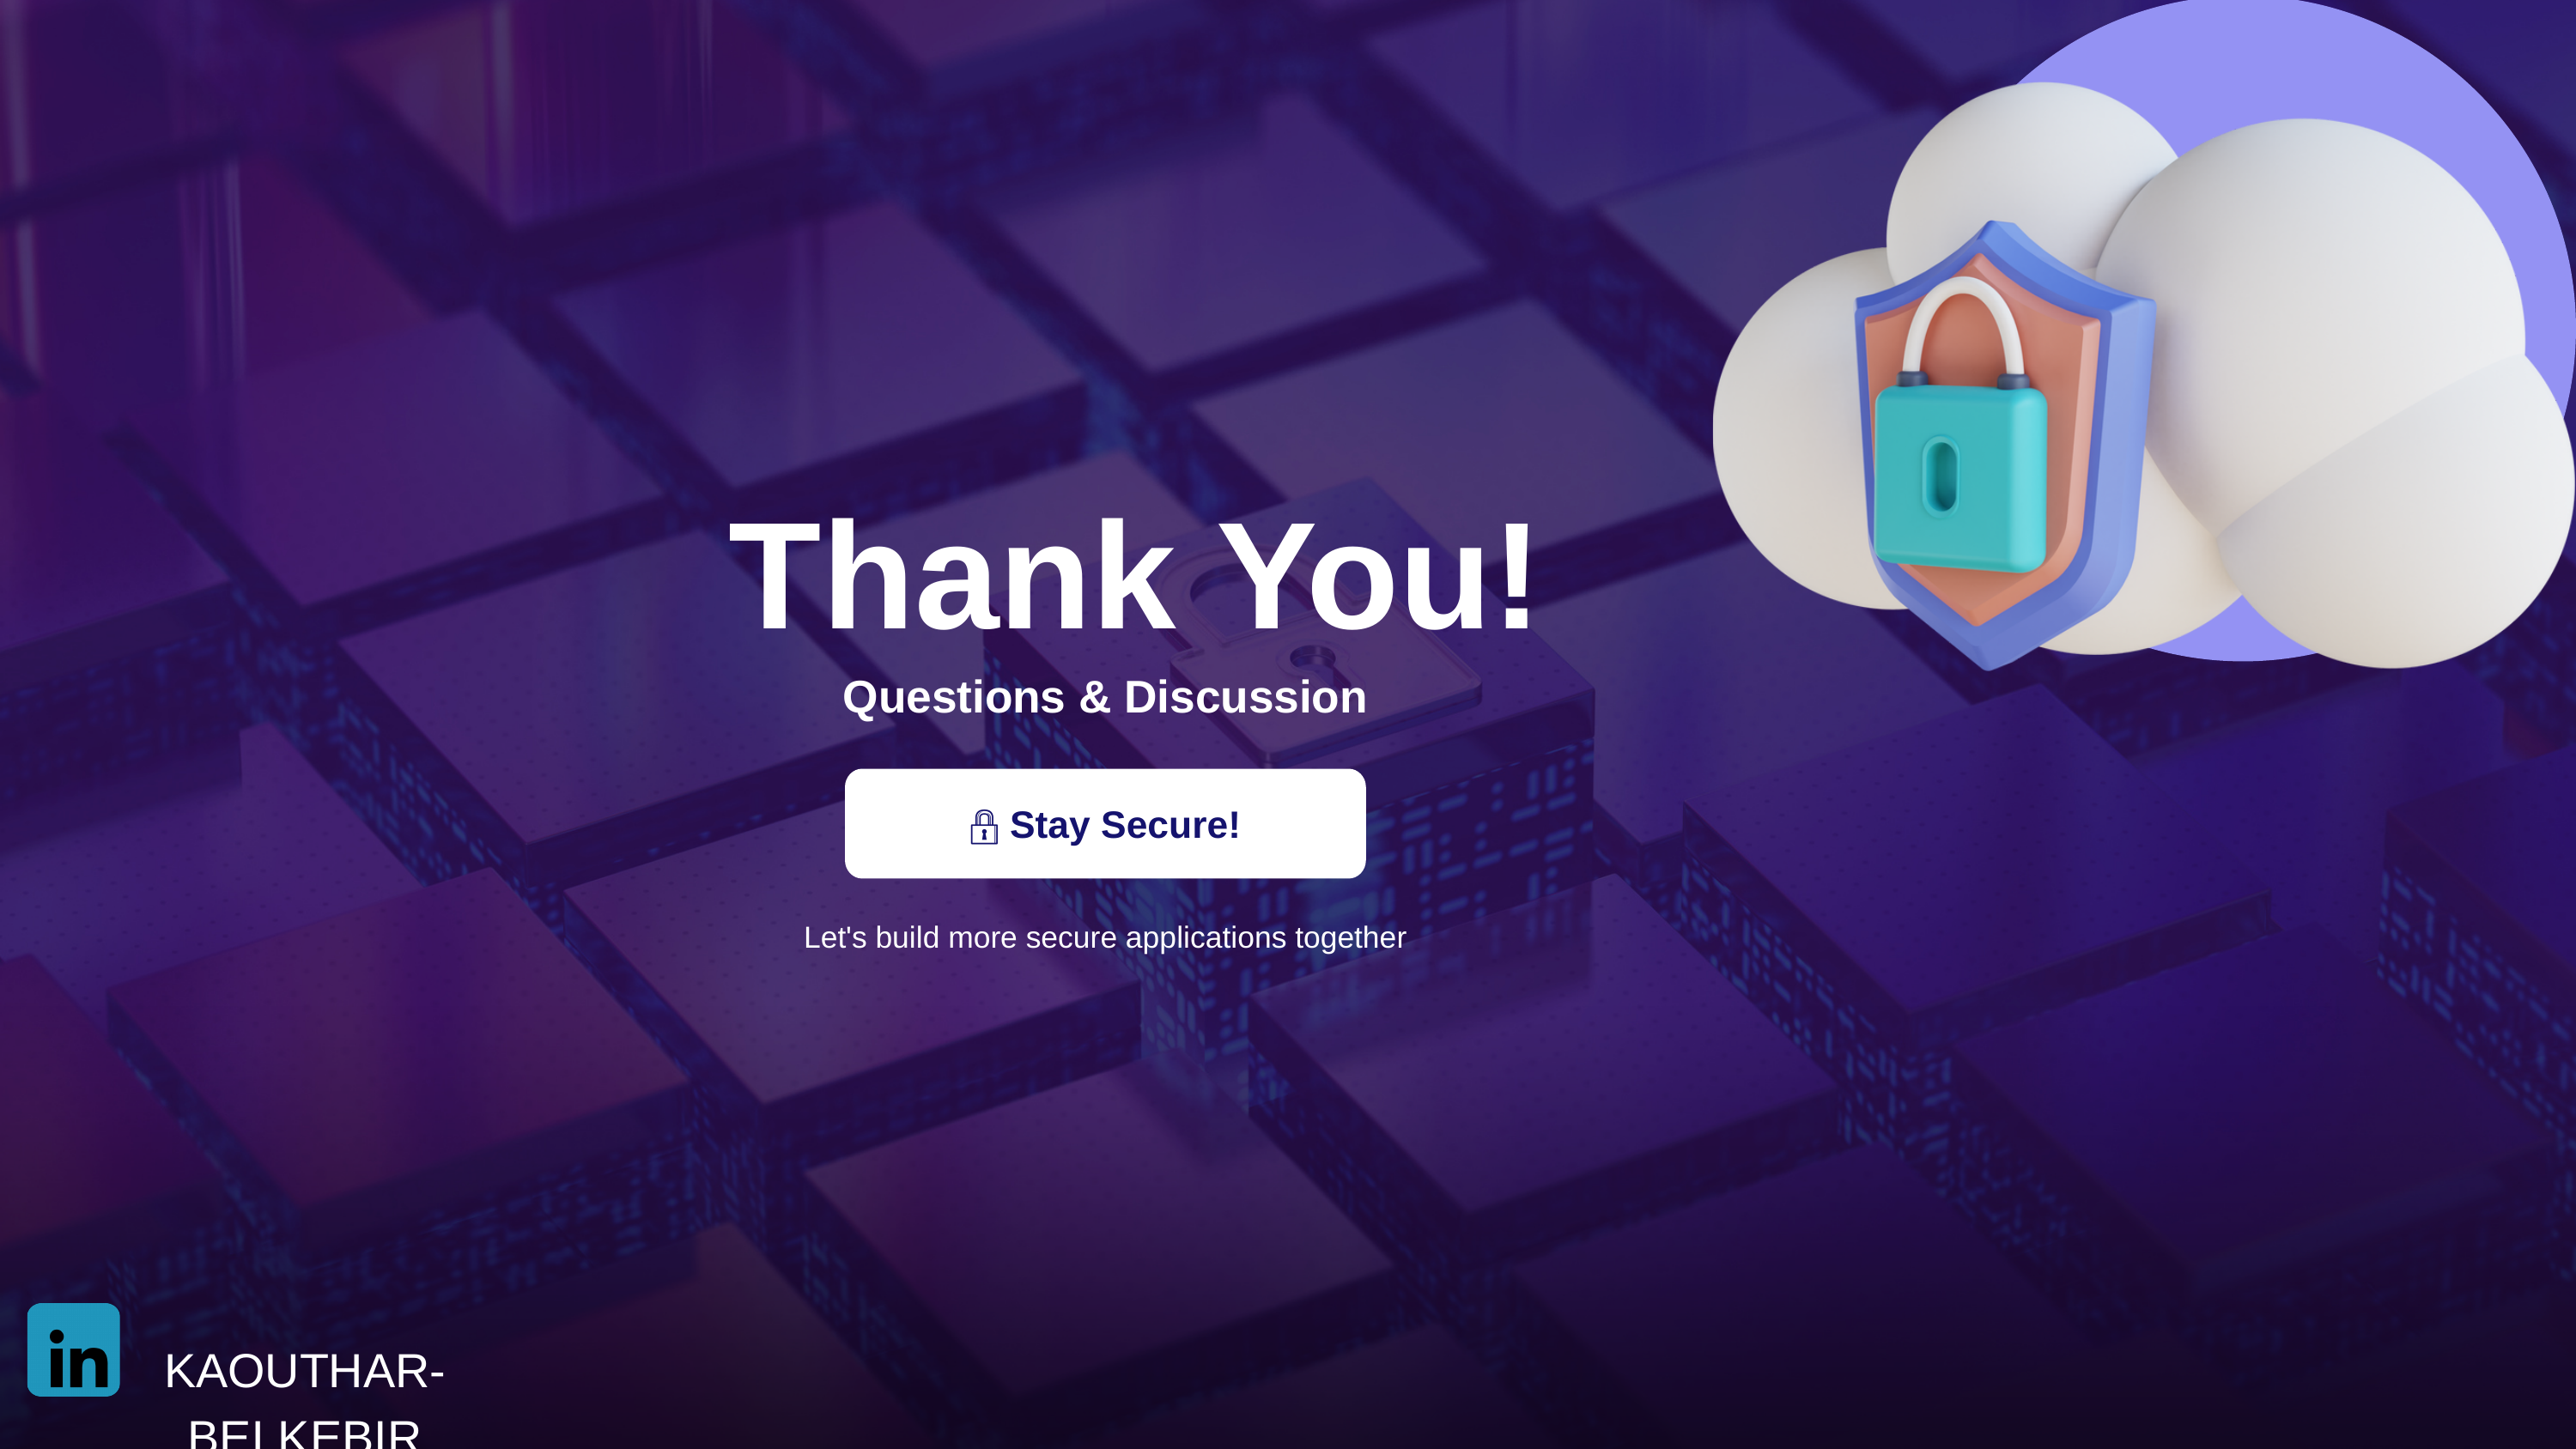

Thank You!
Questions & Discussion

🔒 Stay Secure!
Let's build more secure applications together

KAOUTHAR-BELKEBIR